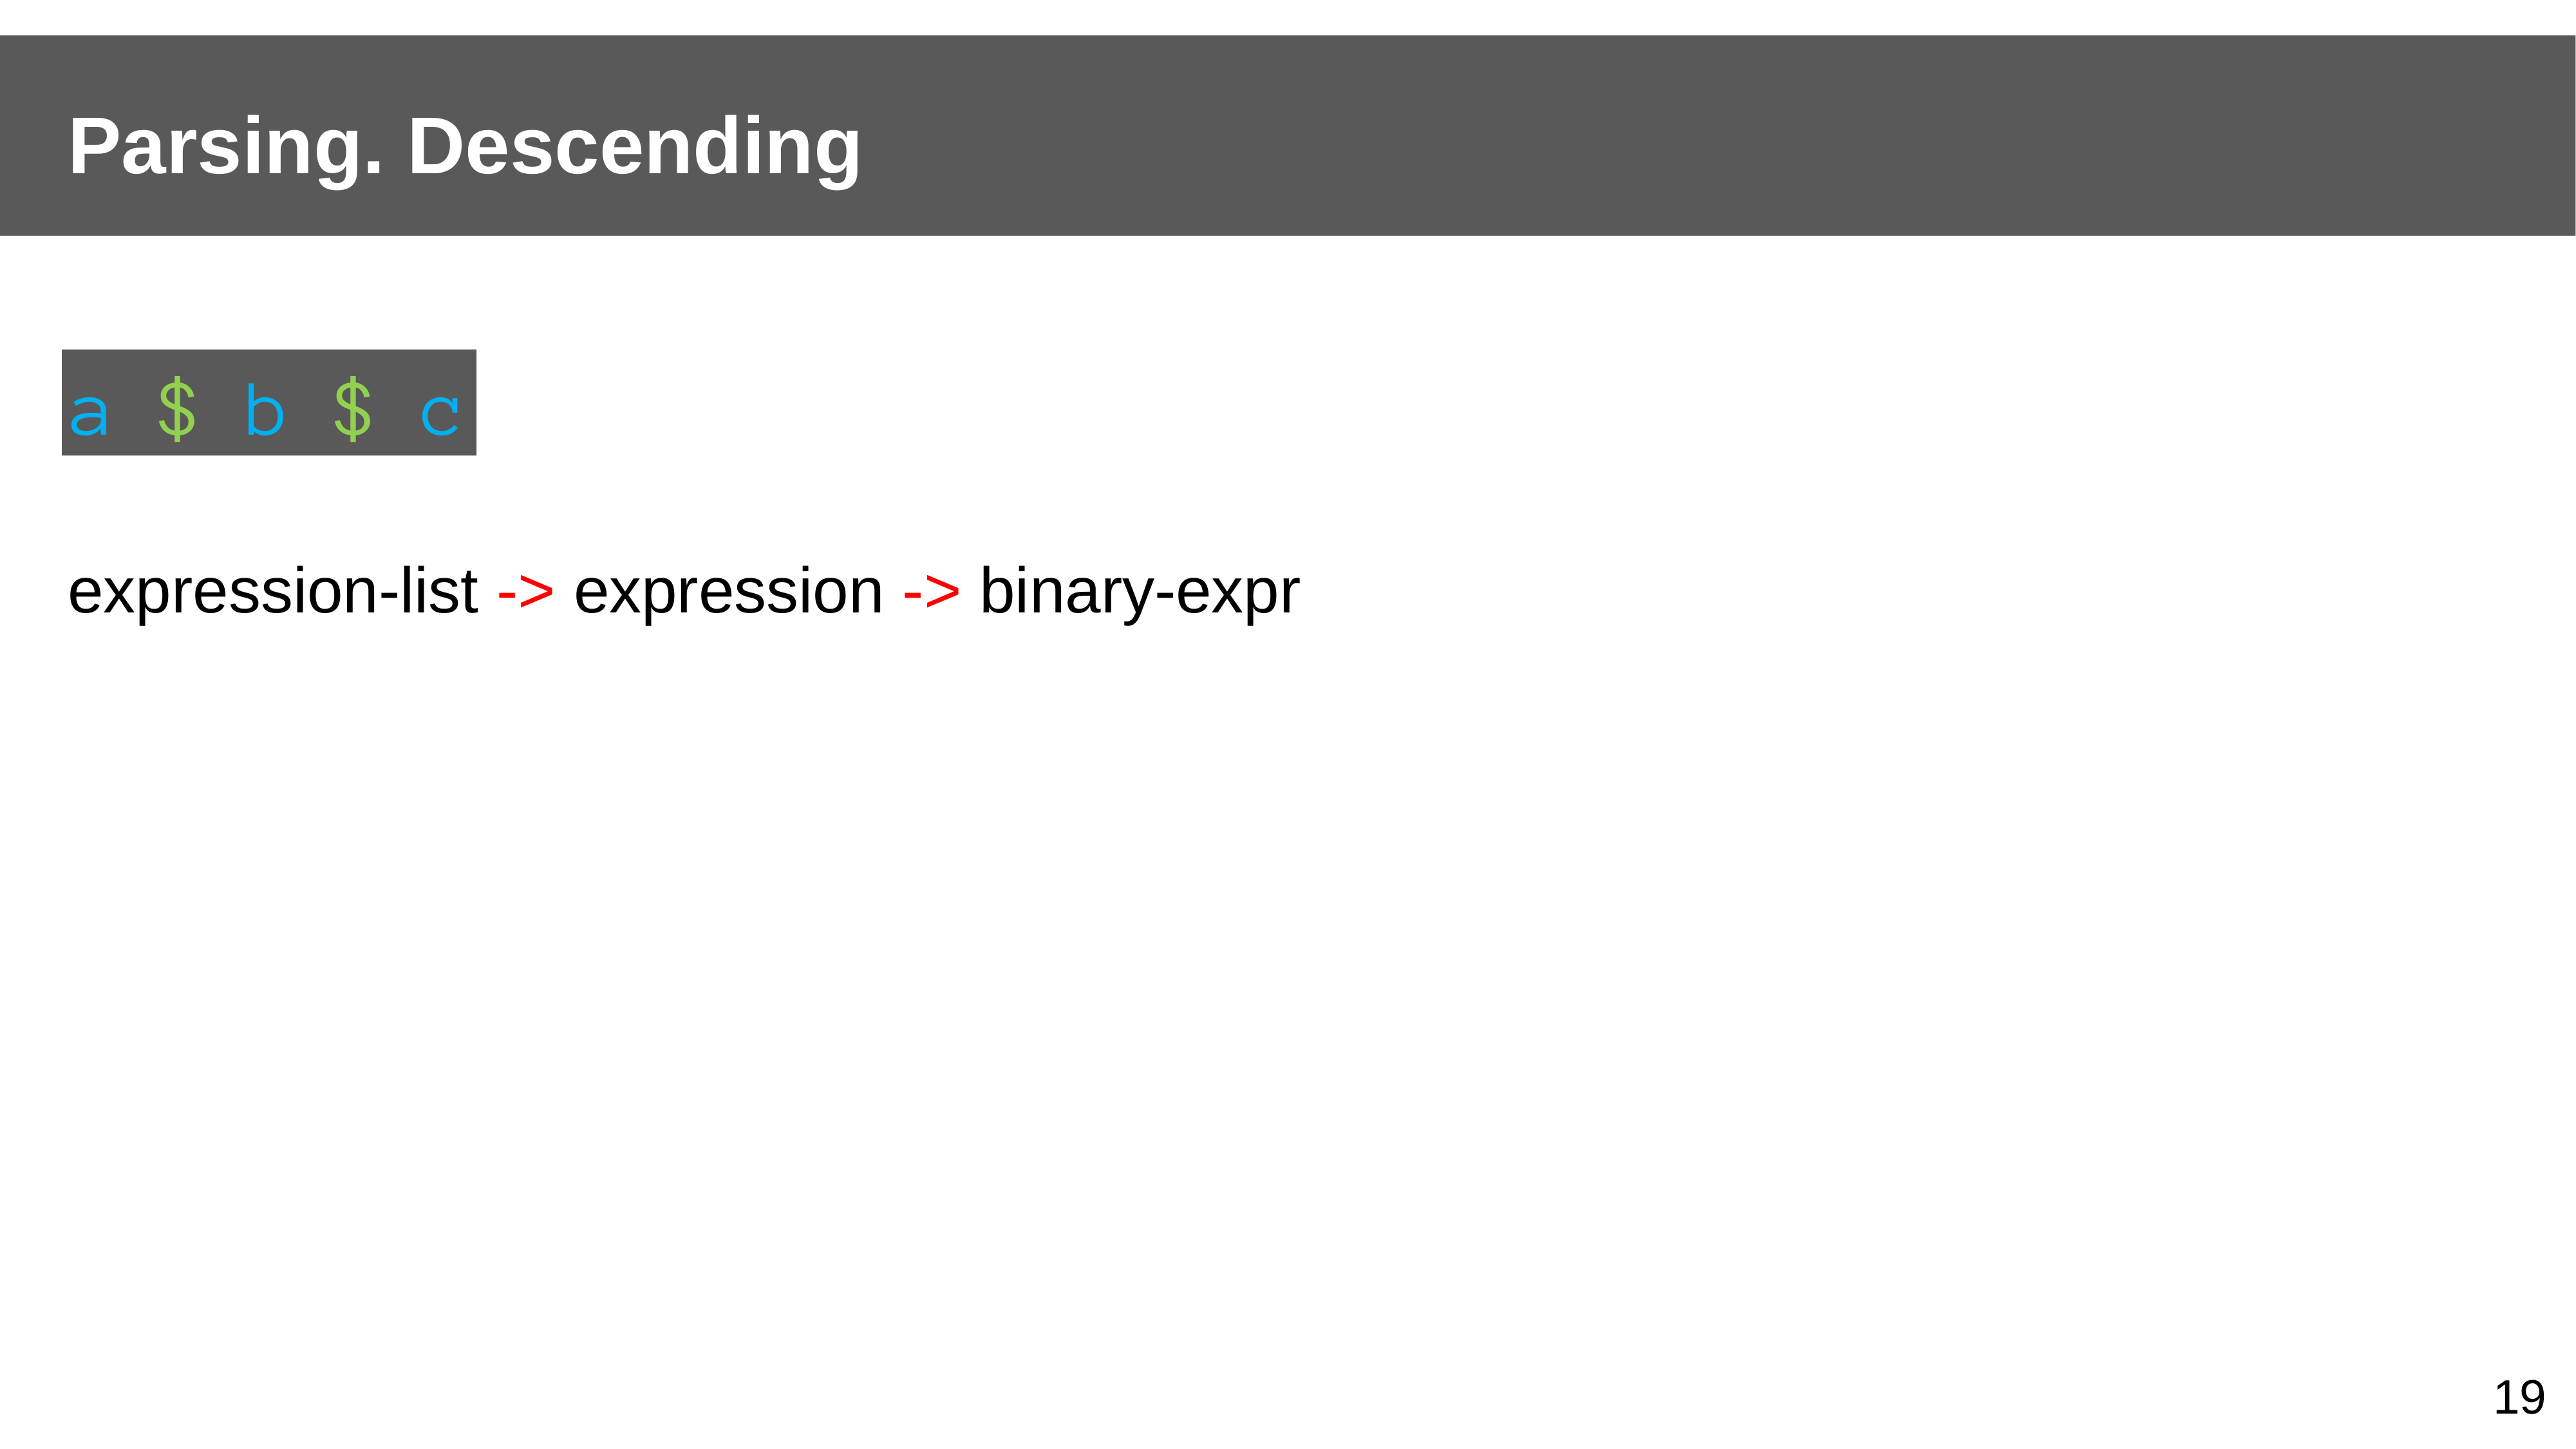

# Parsing. Descending
a $ b $ c
expression-list -> expression -> binary-expr